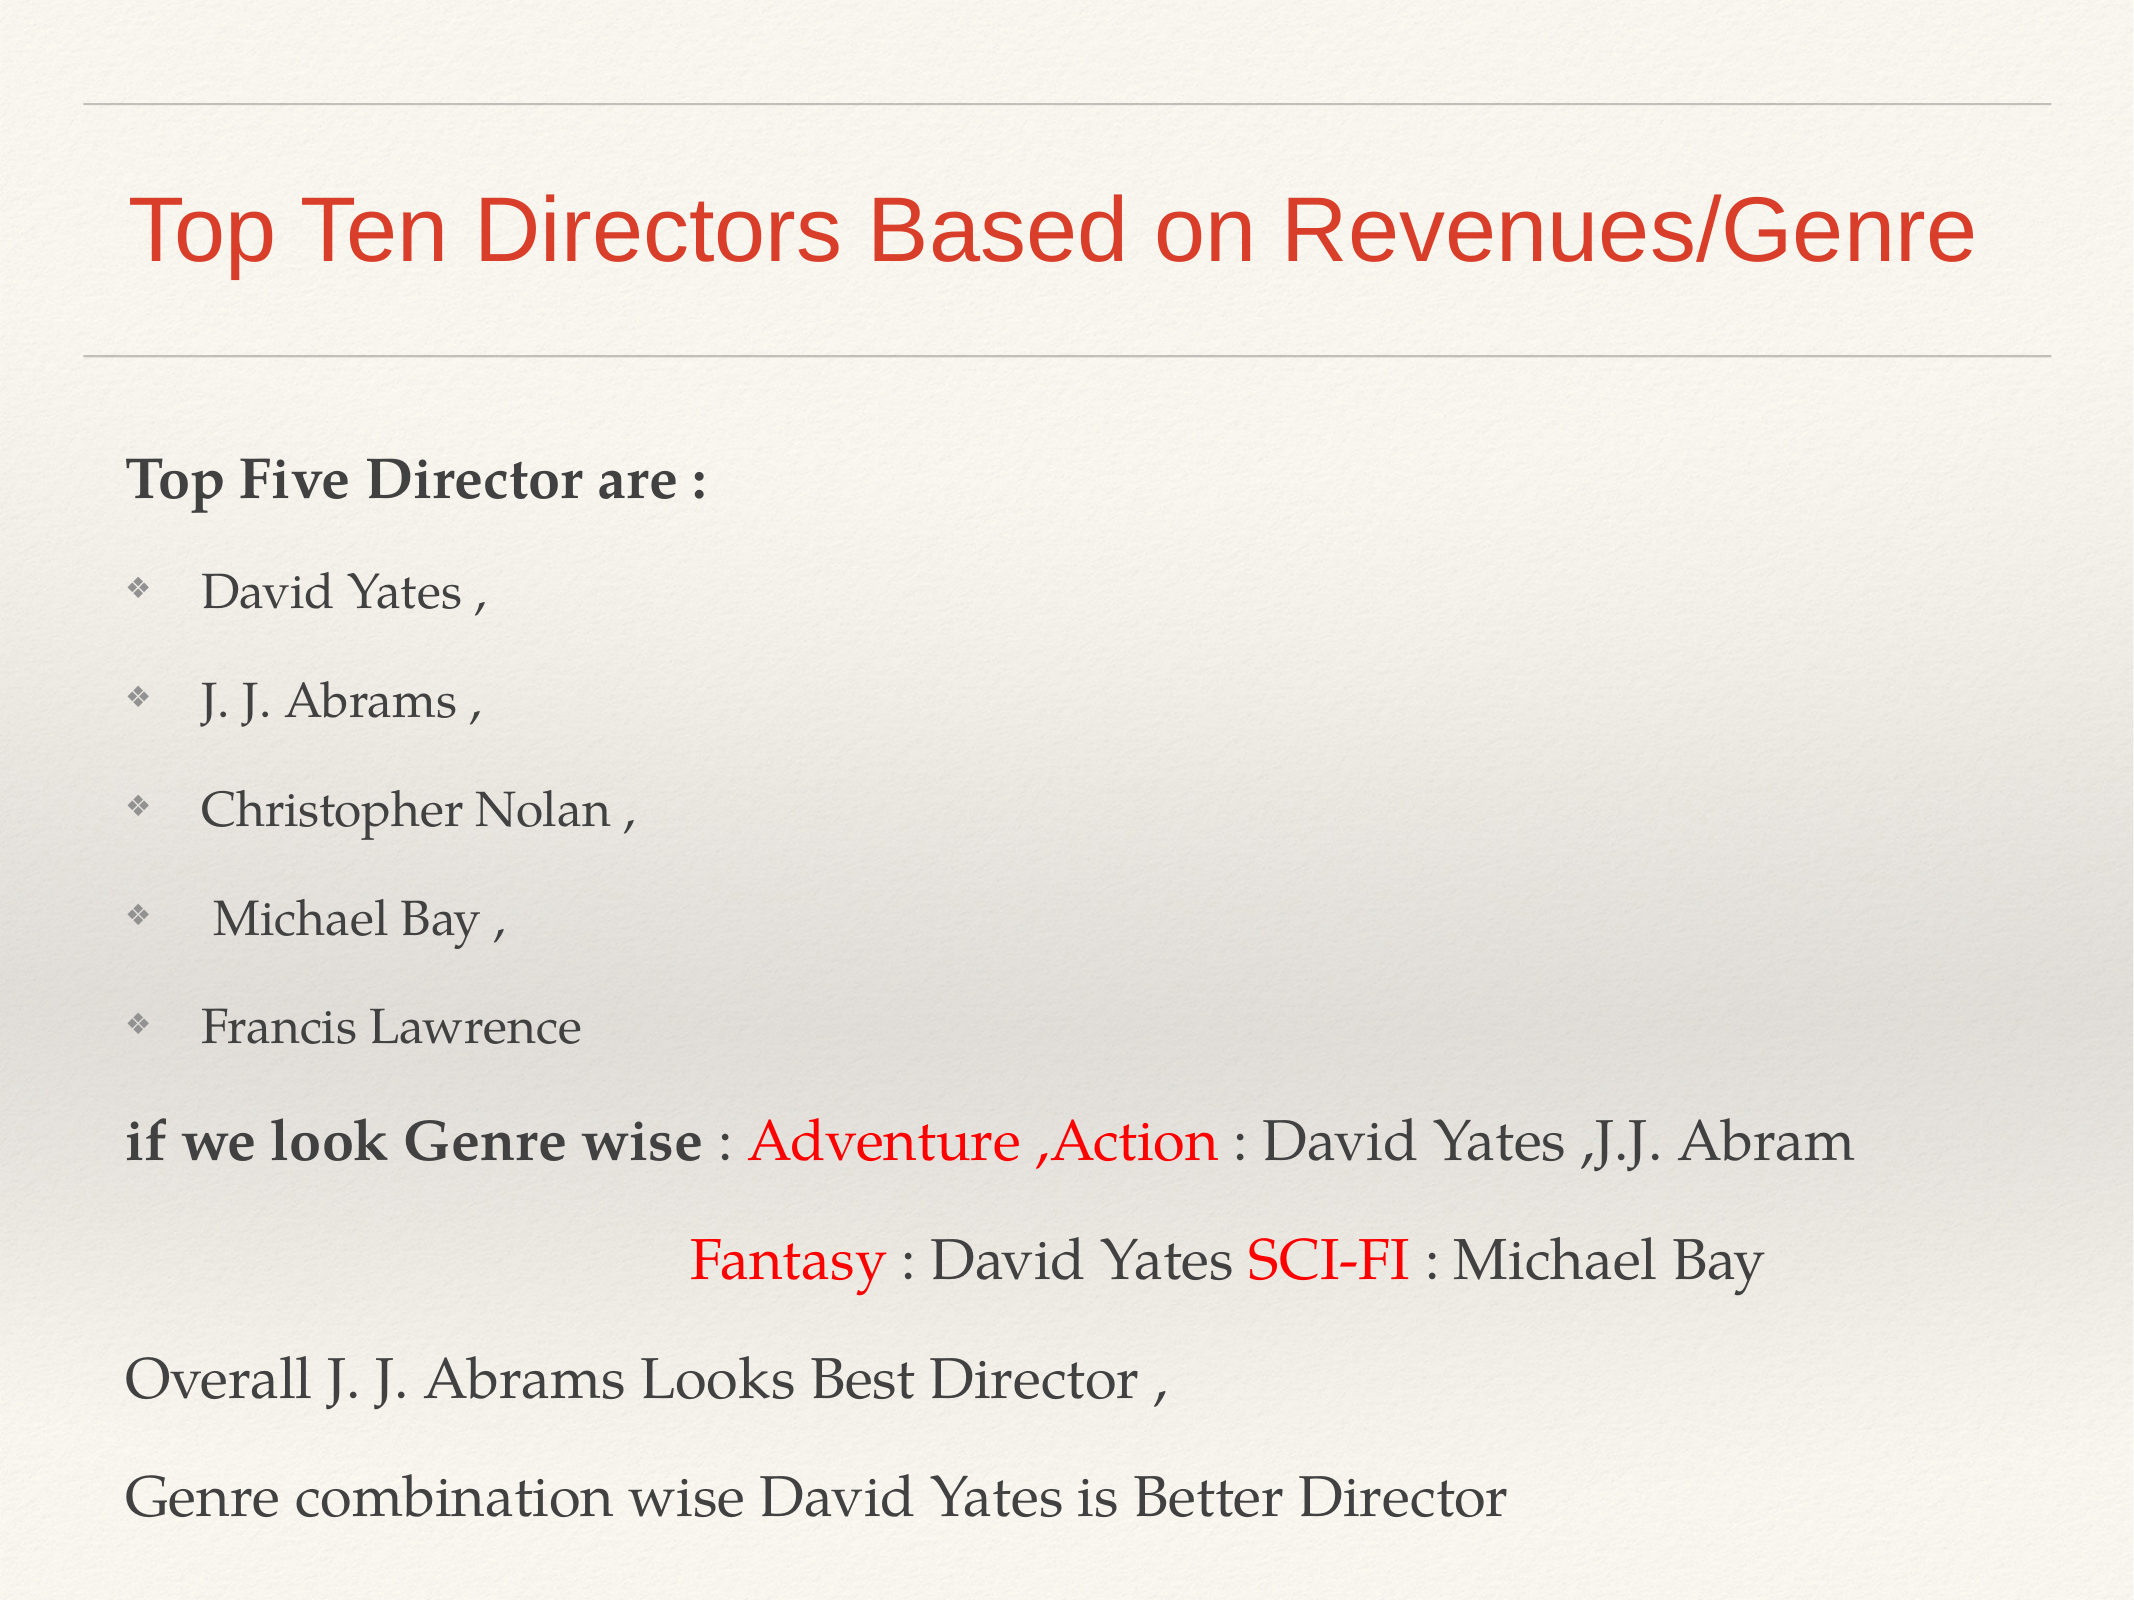

# Top Ten Directors Based on Revenues/Genre
Top Five Director are :
David Yates ,
J. J. Abrams ,
Christopher Nolan ,
 Michael Bay ,
Francis Lawrence
if we look Genre wise : Adventure ,Action : David Yates ,J.J. Abram
                                       Fantasy : David Yates SCI-FI : Michael Bay
Overall J. J. Abrams Looks Best Director ,
Genre combination wise David Yates is Better Director